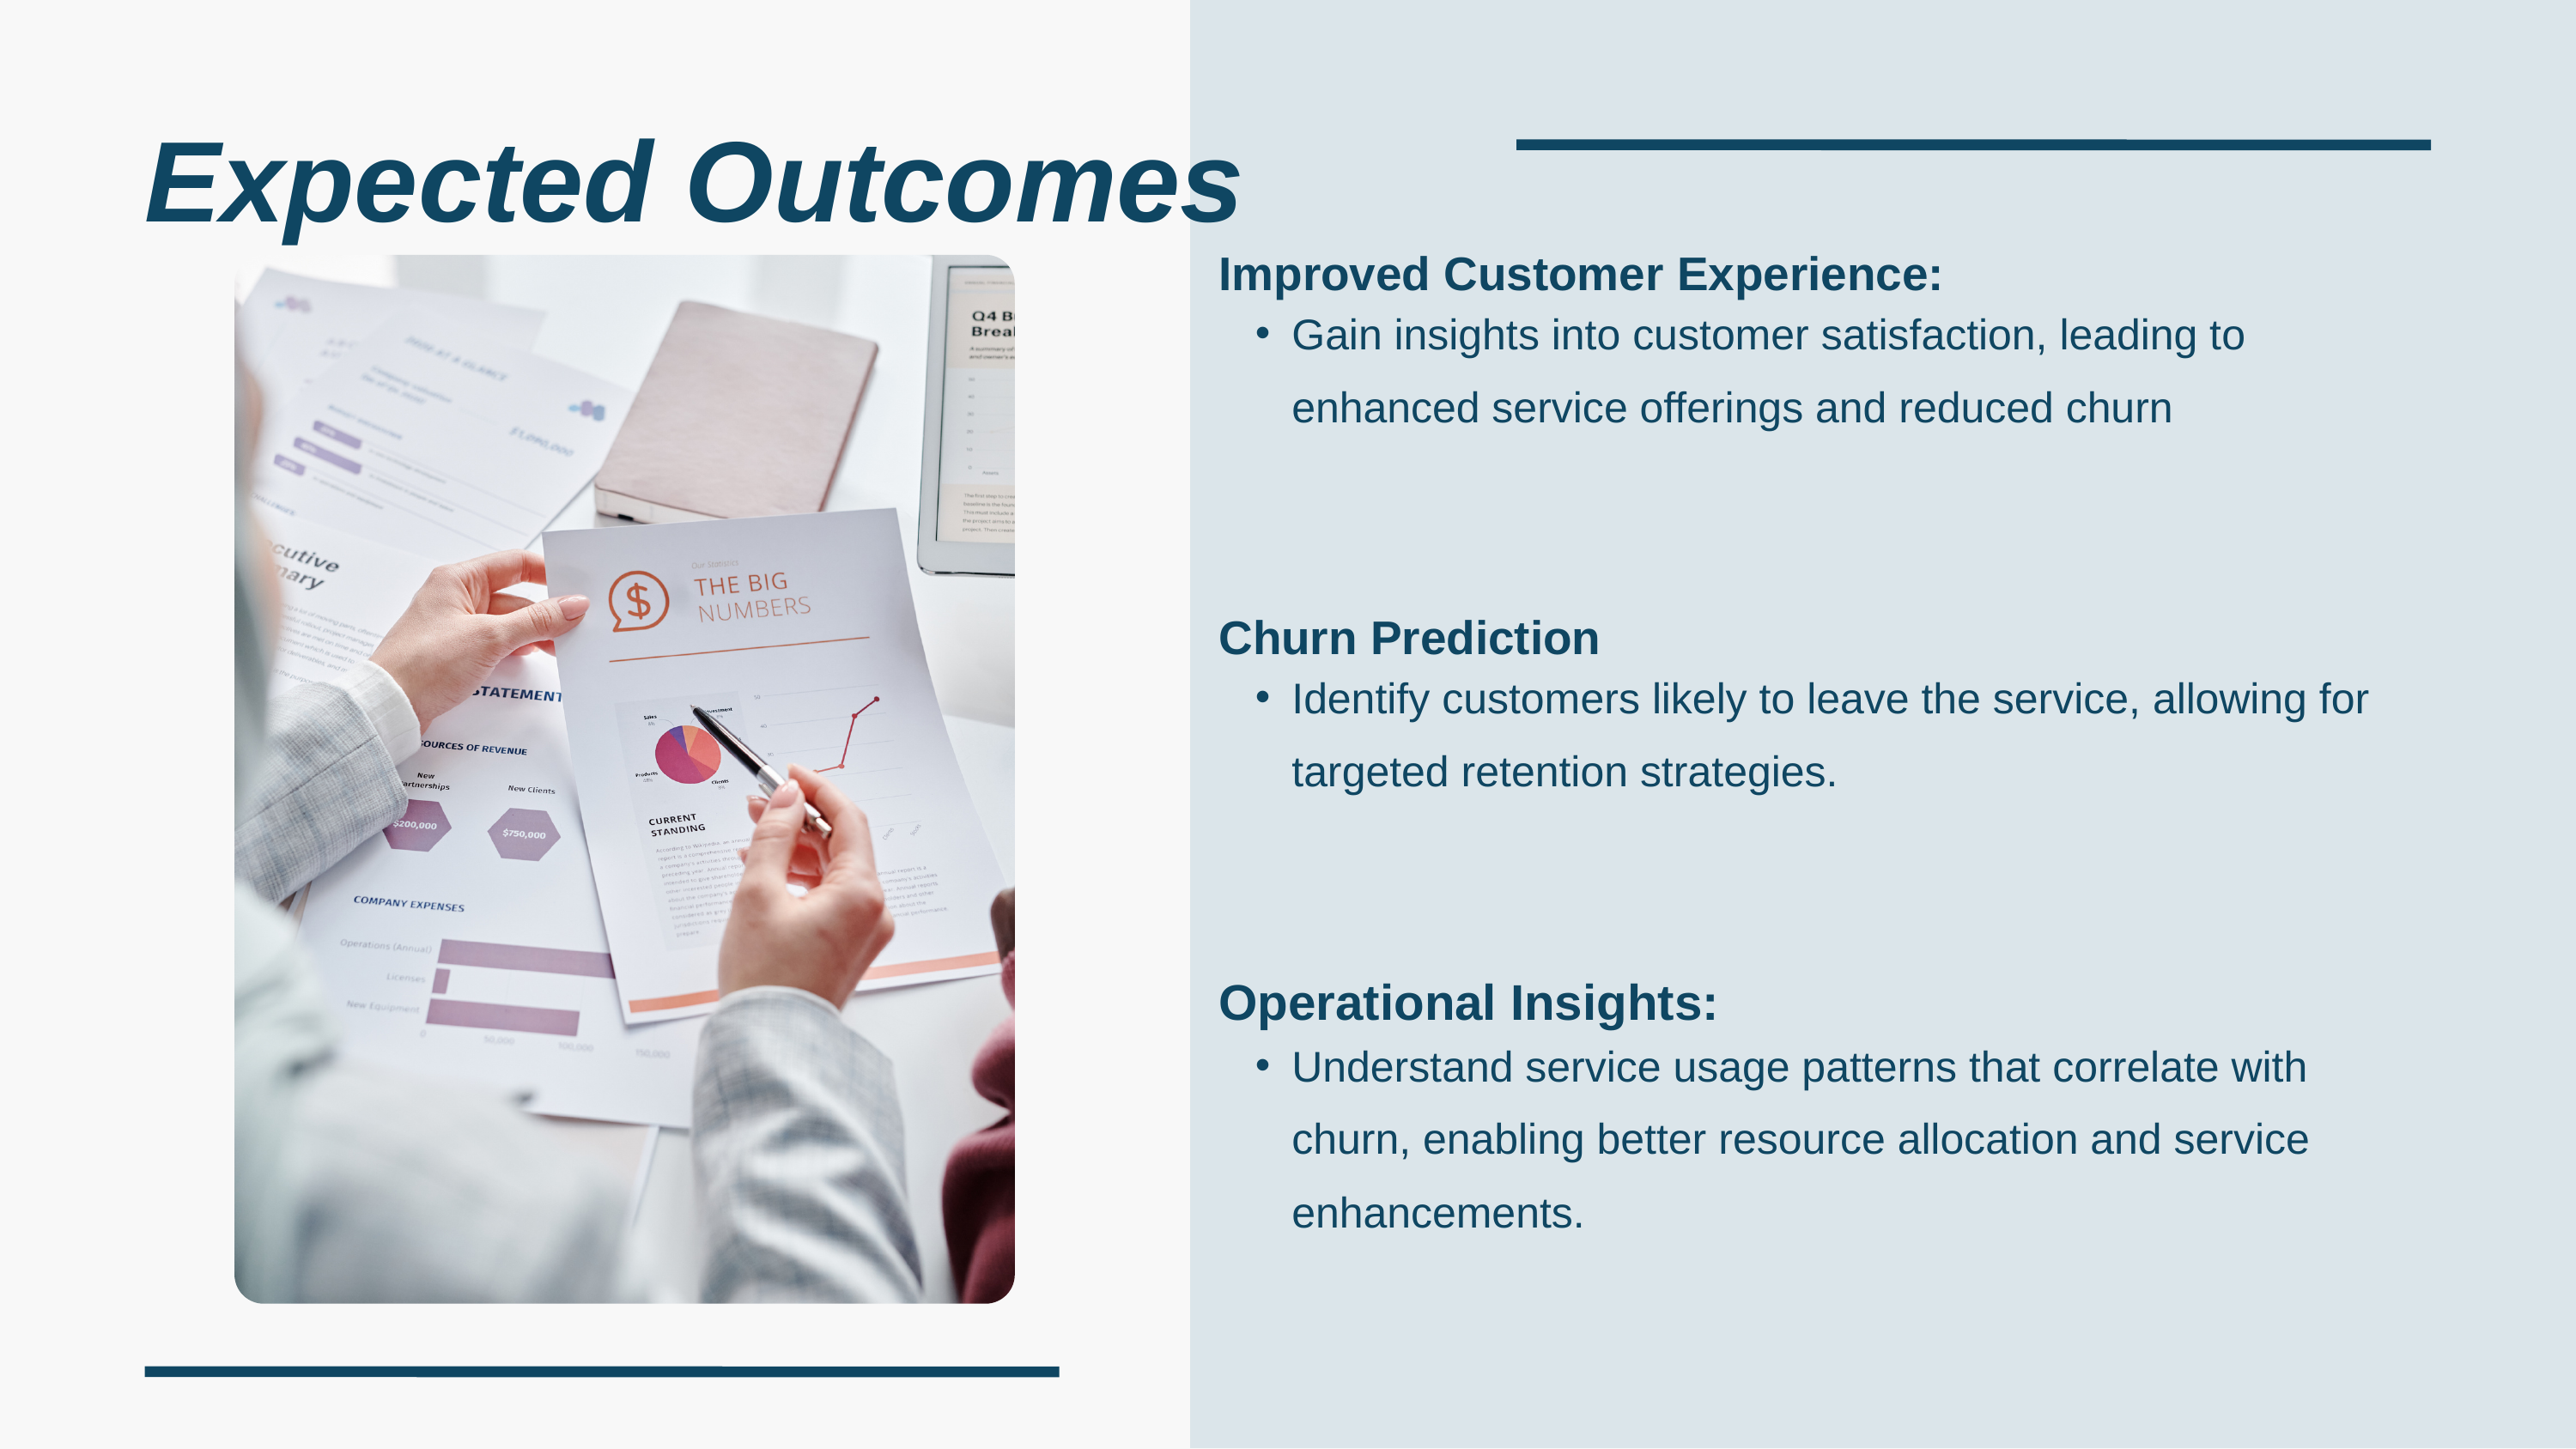

Expected Outcomes

Improved Customer Experience:

Gain insights into customer satisfaction, leading to enhanced service offerings and reduced churn
Churn Prediction
Identify customers likely to leave the service, allowing for targeted retention strategies.
Operational Insights:
Understand service usage patterns that correlate with churn, enabling better resource allocation and service enhancements.